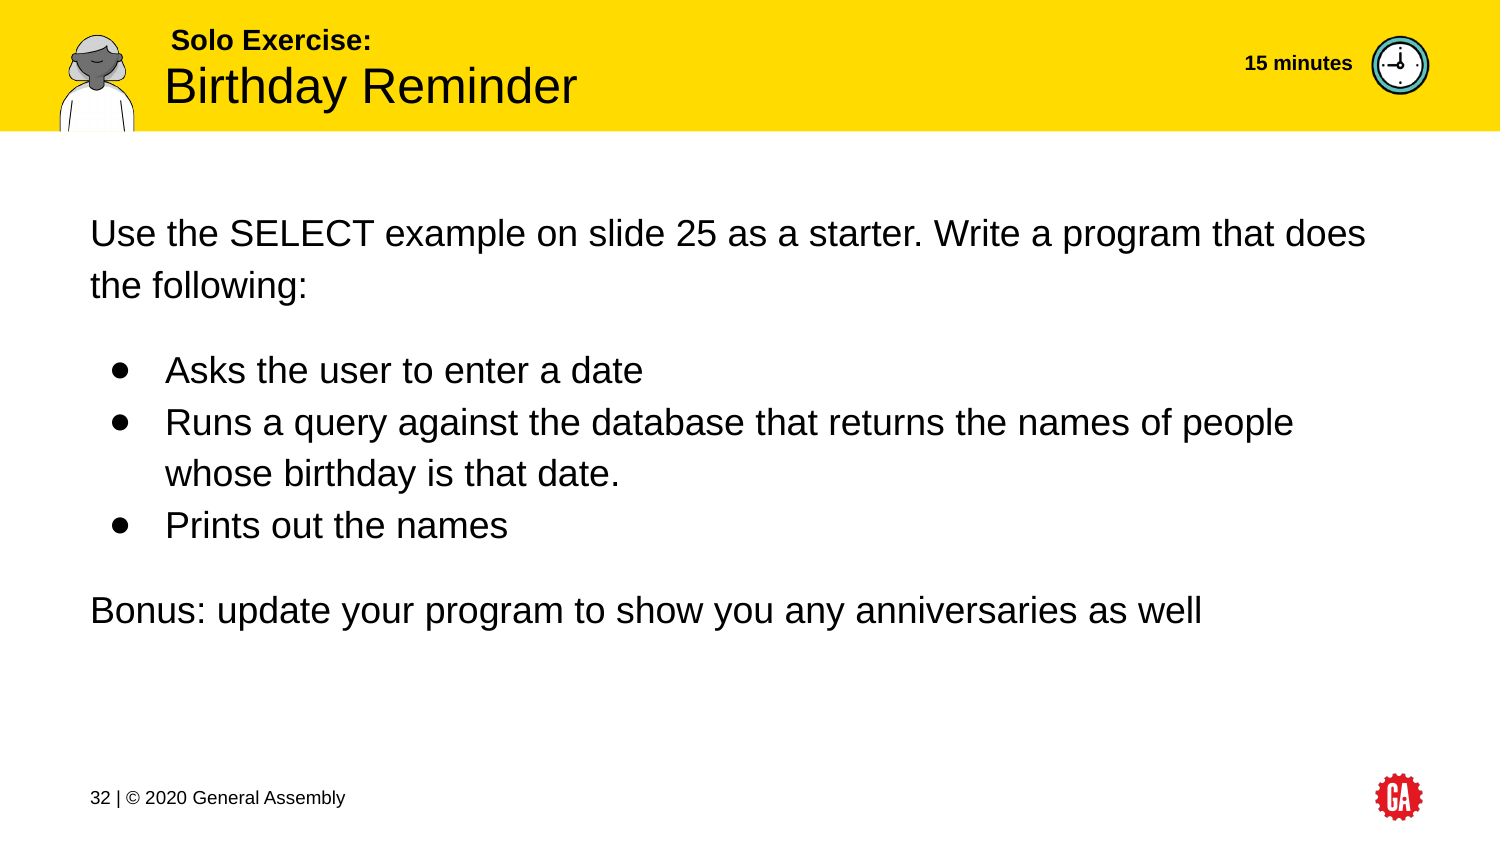

15 minutes
# Birthday Reminder
Use the SELECT example on slide 25 as a starter. Write a program that does the following:
Asks the user to enter a date
Runs a query against the database that returns the names of people whose birthday is that date.
Prints out the names
Bonus: update your program to show you any anniversaries as well
32 | © 2020 General Assembly

32